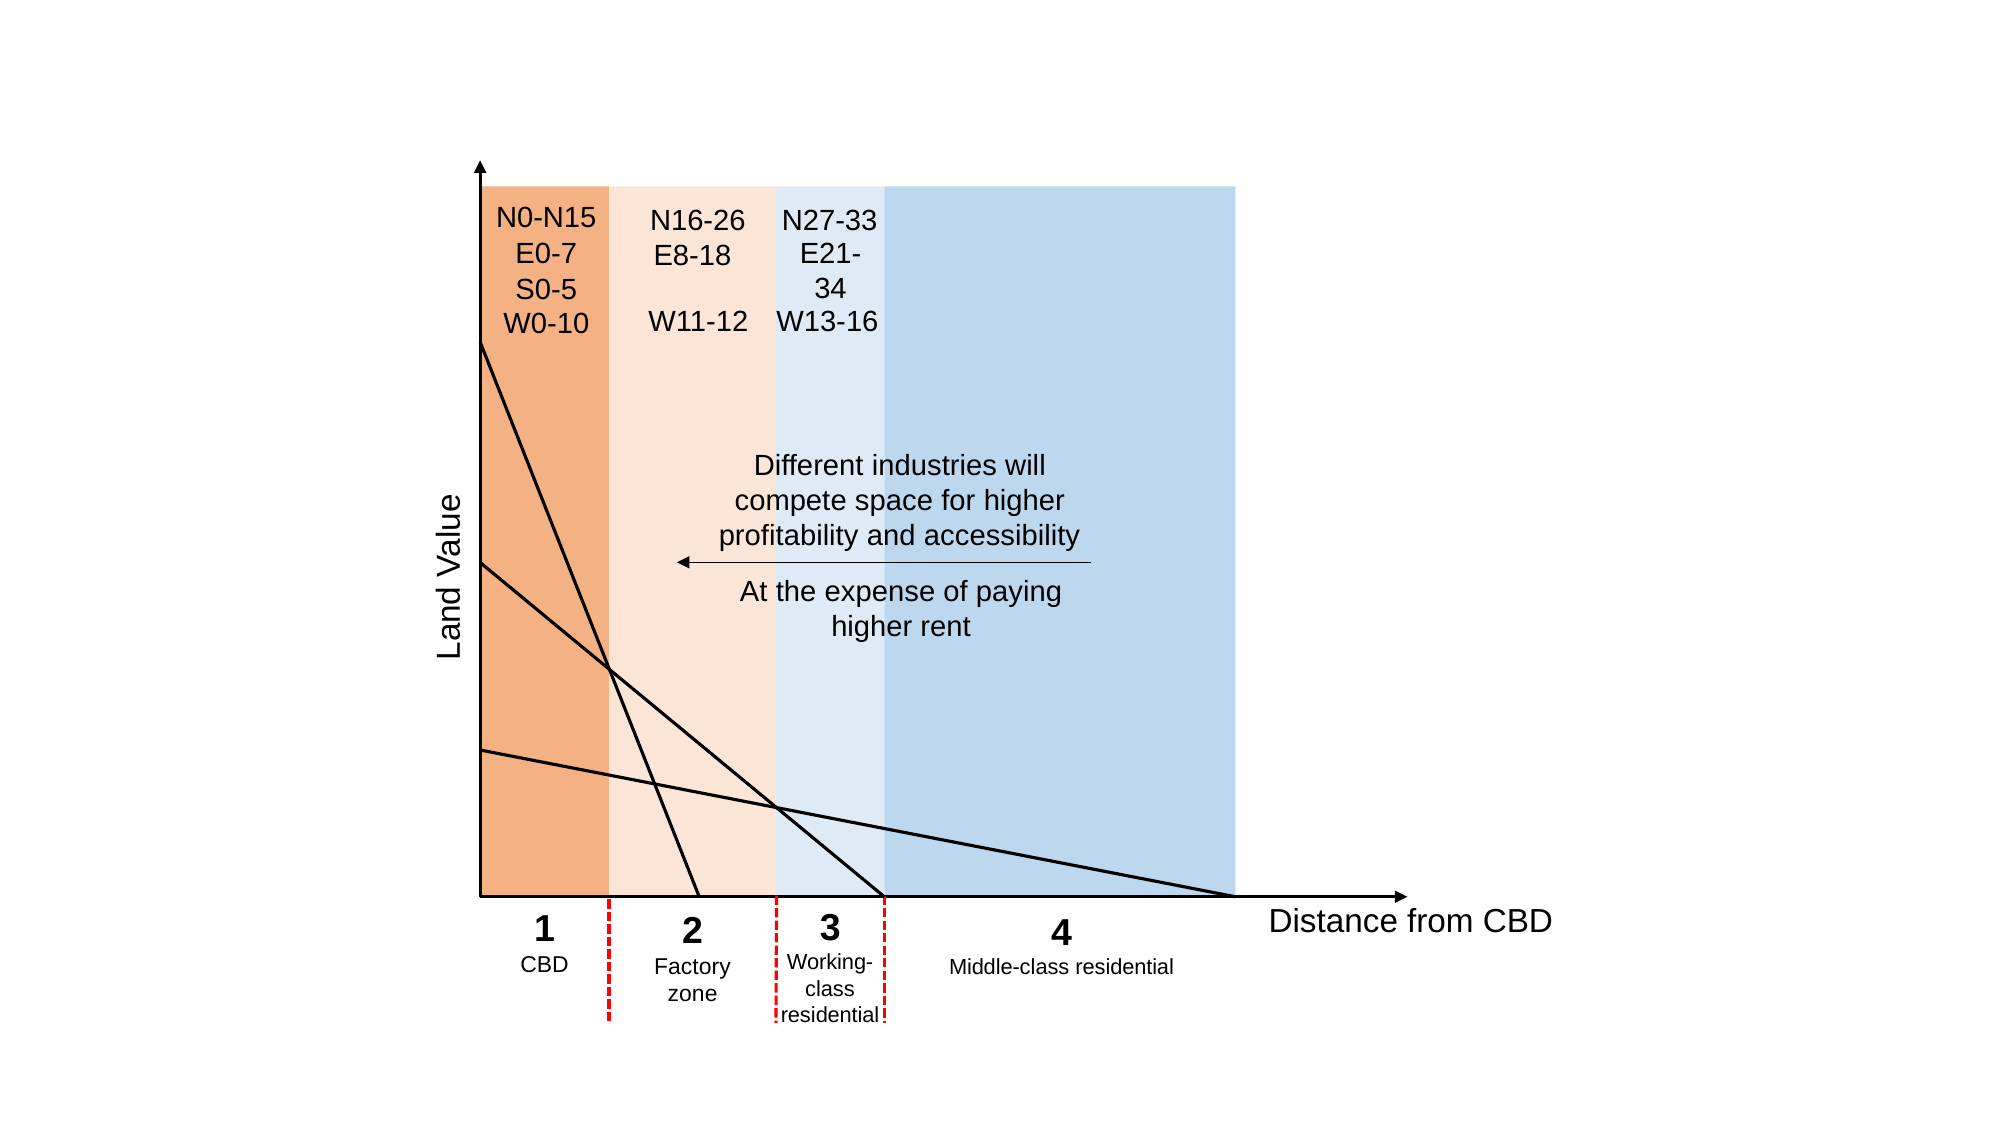

N0-N15
N16-26
N27-33
E0-7
E21-34
E8-18
S0-5
W13-16
W11-12
W0-10
Different industries will compete space for higher profitability and accessibility
Land Value
At the expense of paying higher rent
Distance from CBD
3
Working- class residential
1
CBD
2
Factory zone
4
Middle-class residential